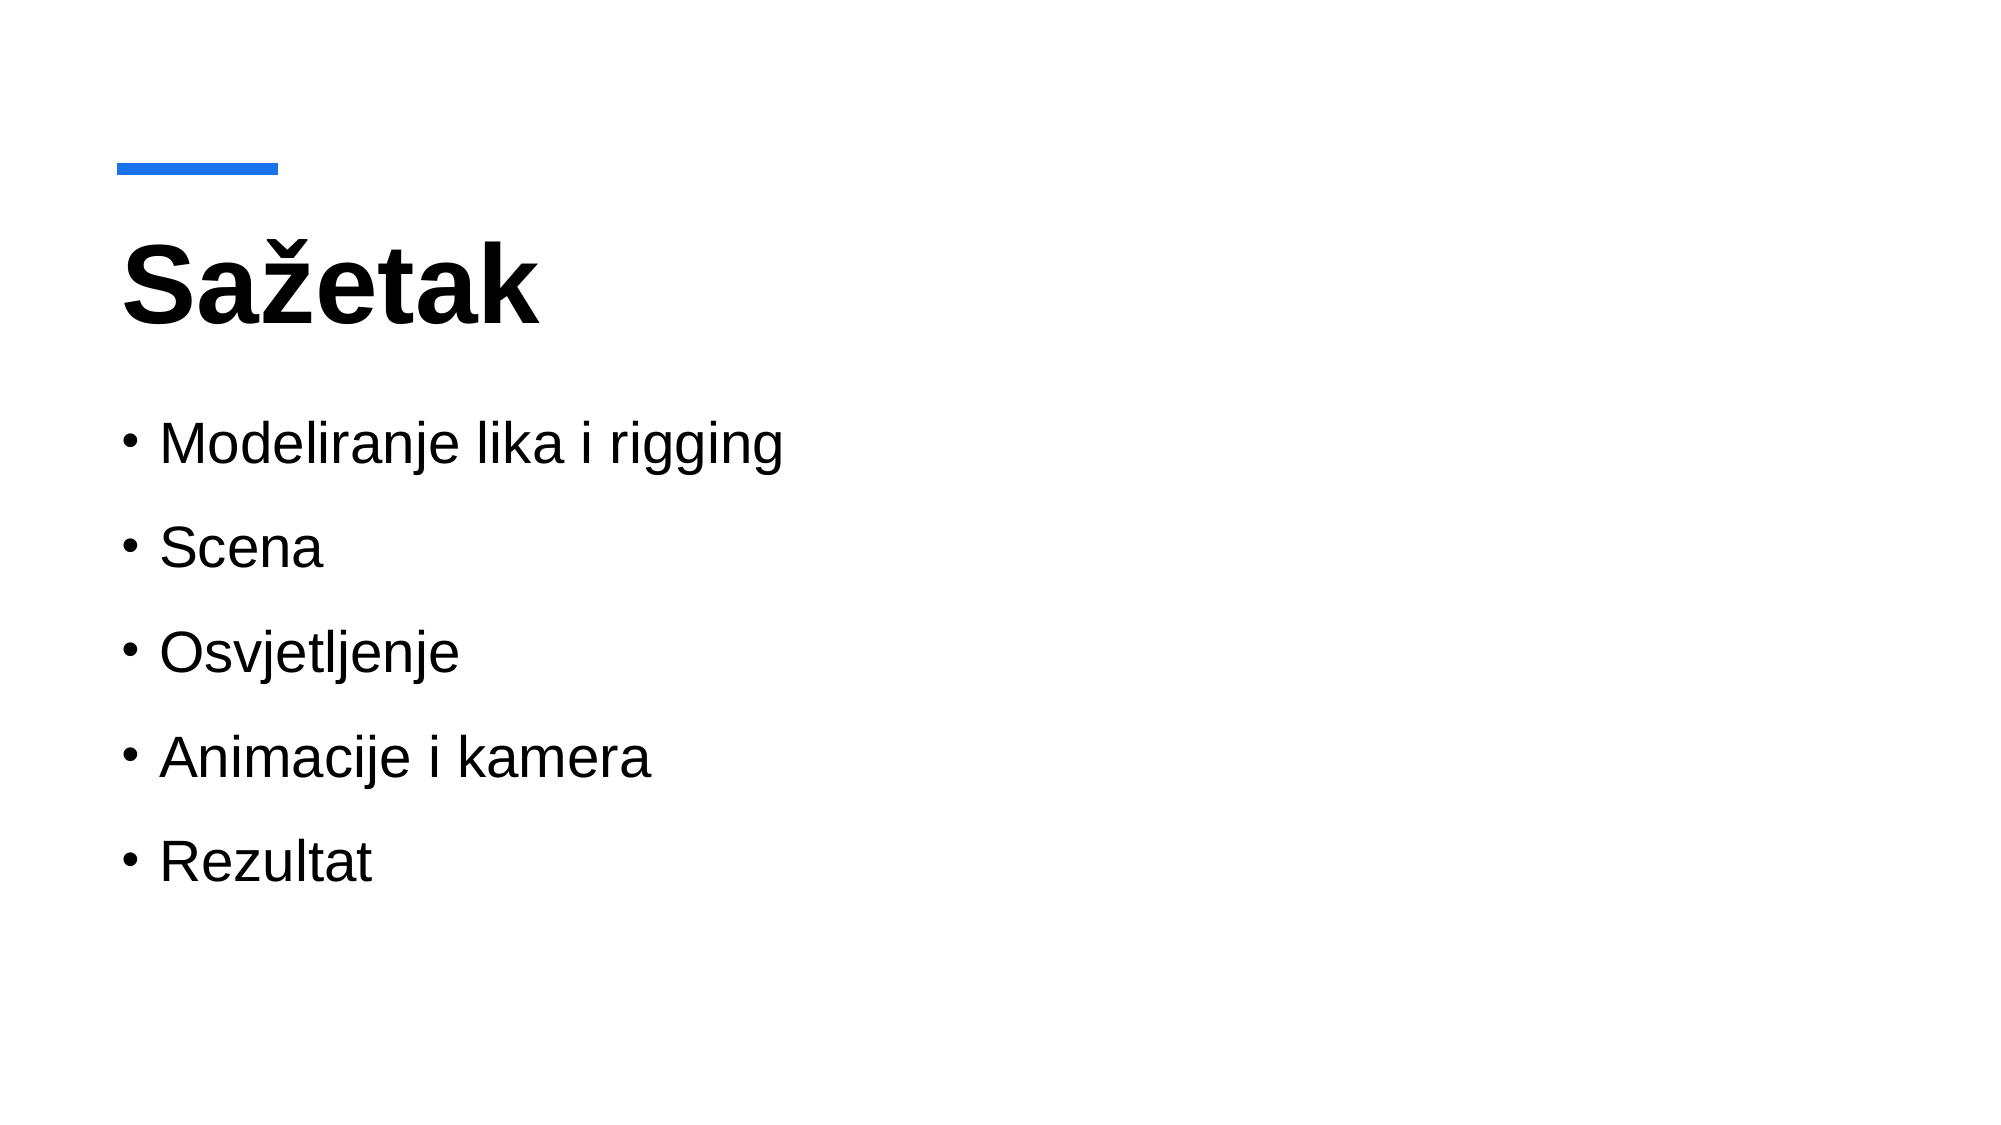

# Sažetak
Modeliranje lika i rigging
Scena
Osvjetljenje
Animacije i kamera
Rezultat